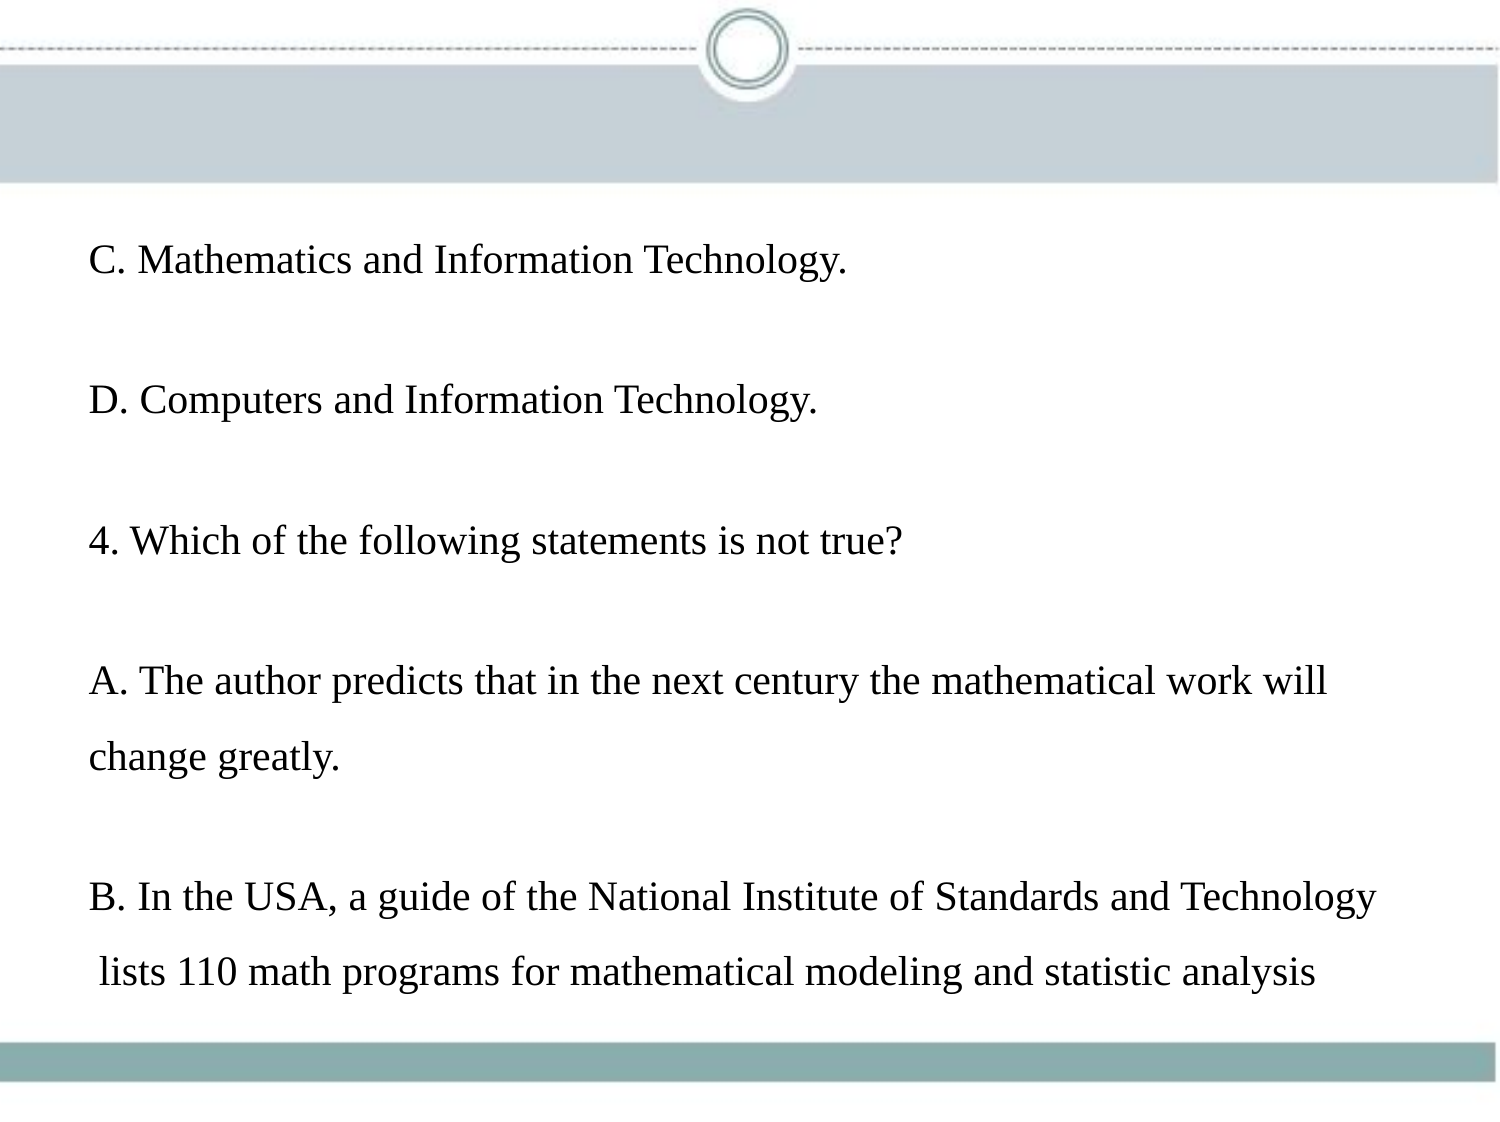

C. Mathematics and Information Technology.
D. Computers and Information Technology.
4. Which of the following statements is not true?
A. The author predicts that in the next century the mathematical work will
change greatly.
B. In the USA, a guide of the National Institute of Standards and Technology
 lists 110 math programs for mathematical modeling and statistic analysis